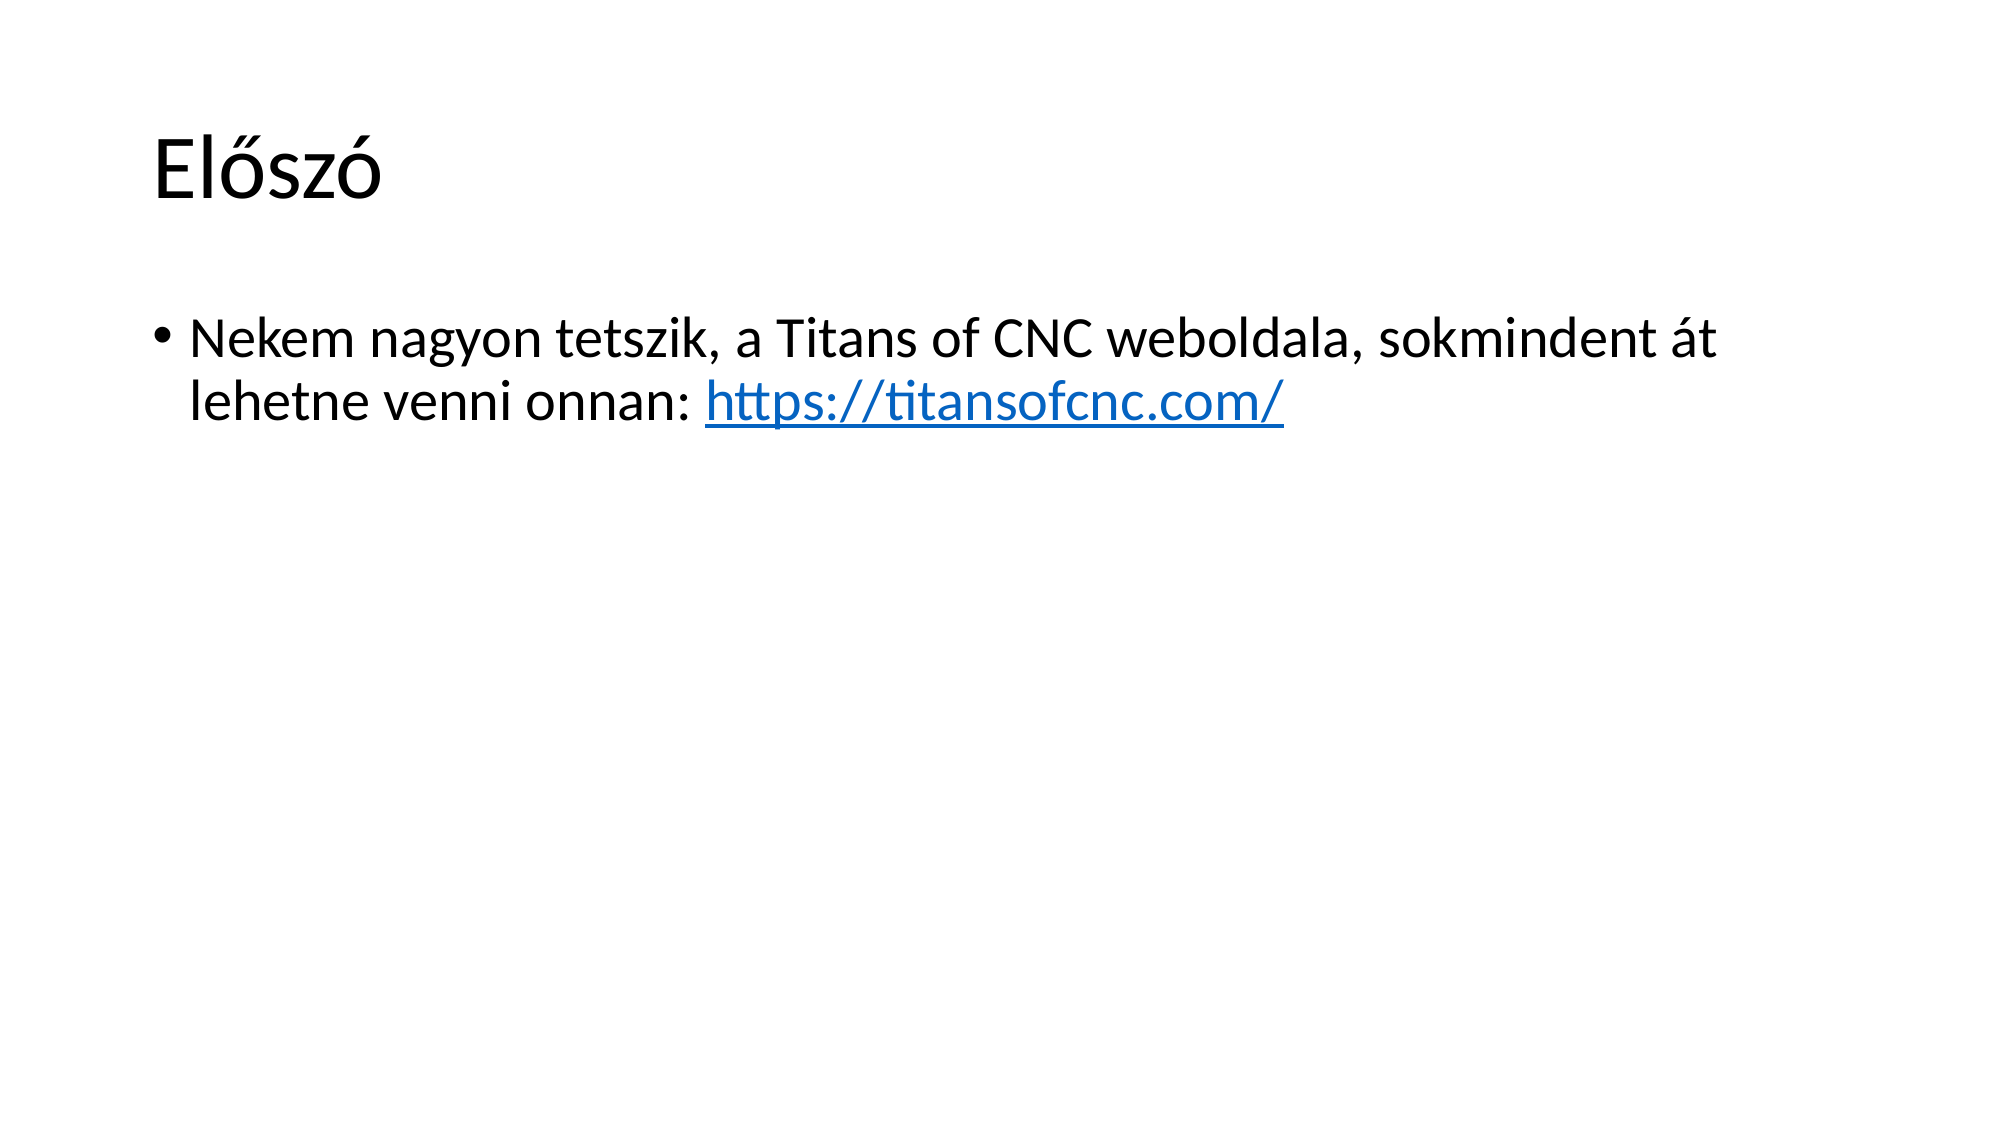

# Előszó
Nekem nagyon tetszik, a Titans of CNC weboldala, sokmindent át lehetne venni onnan: https://titansofcnc.com/